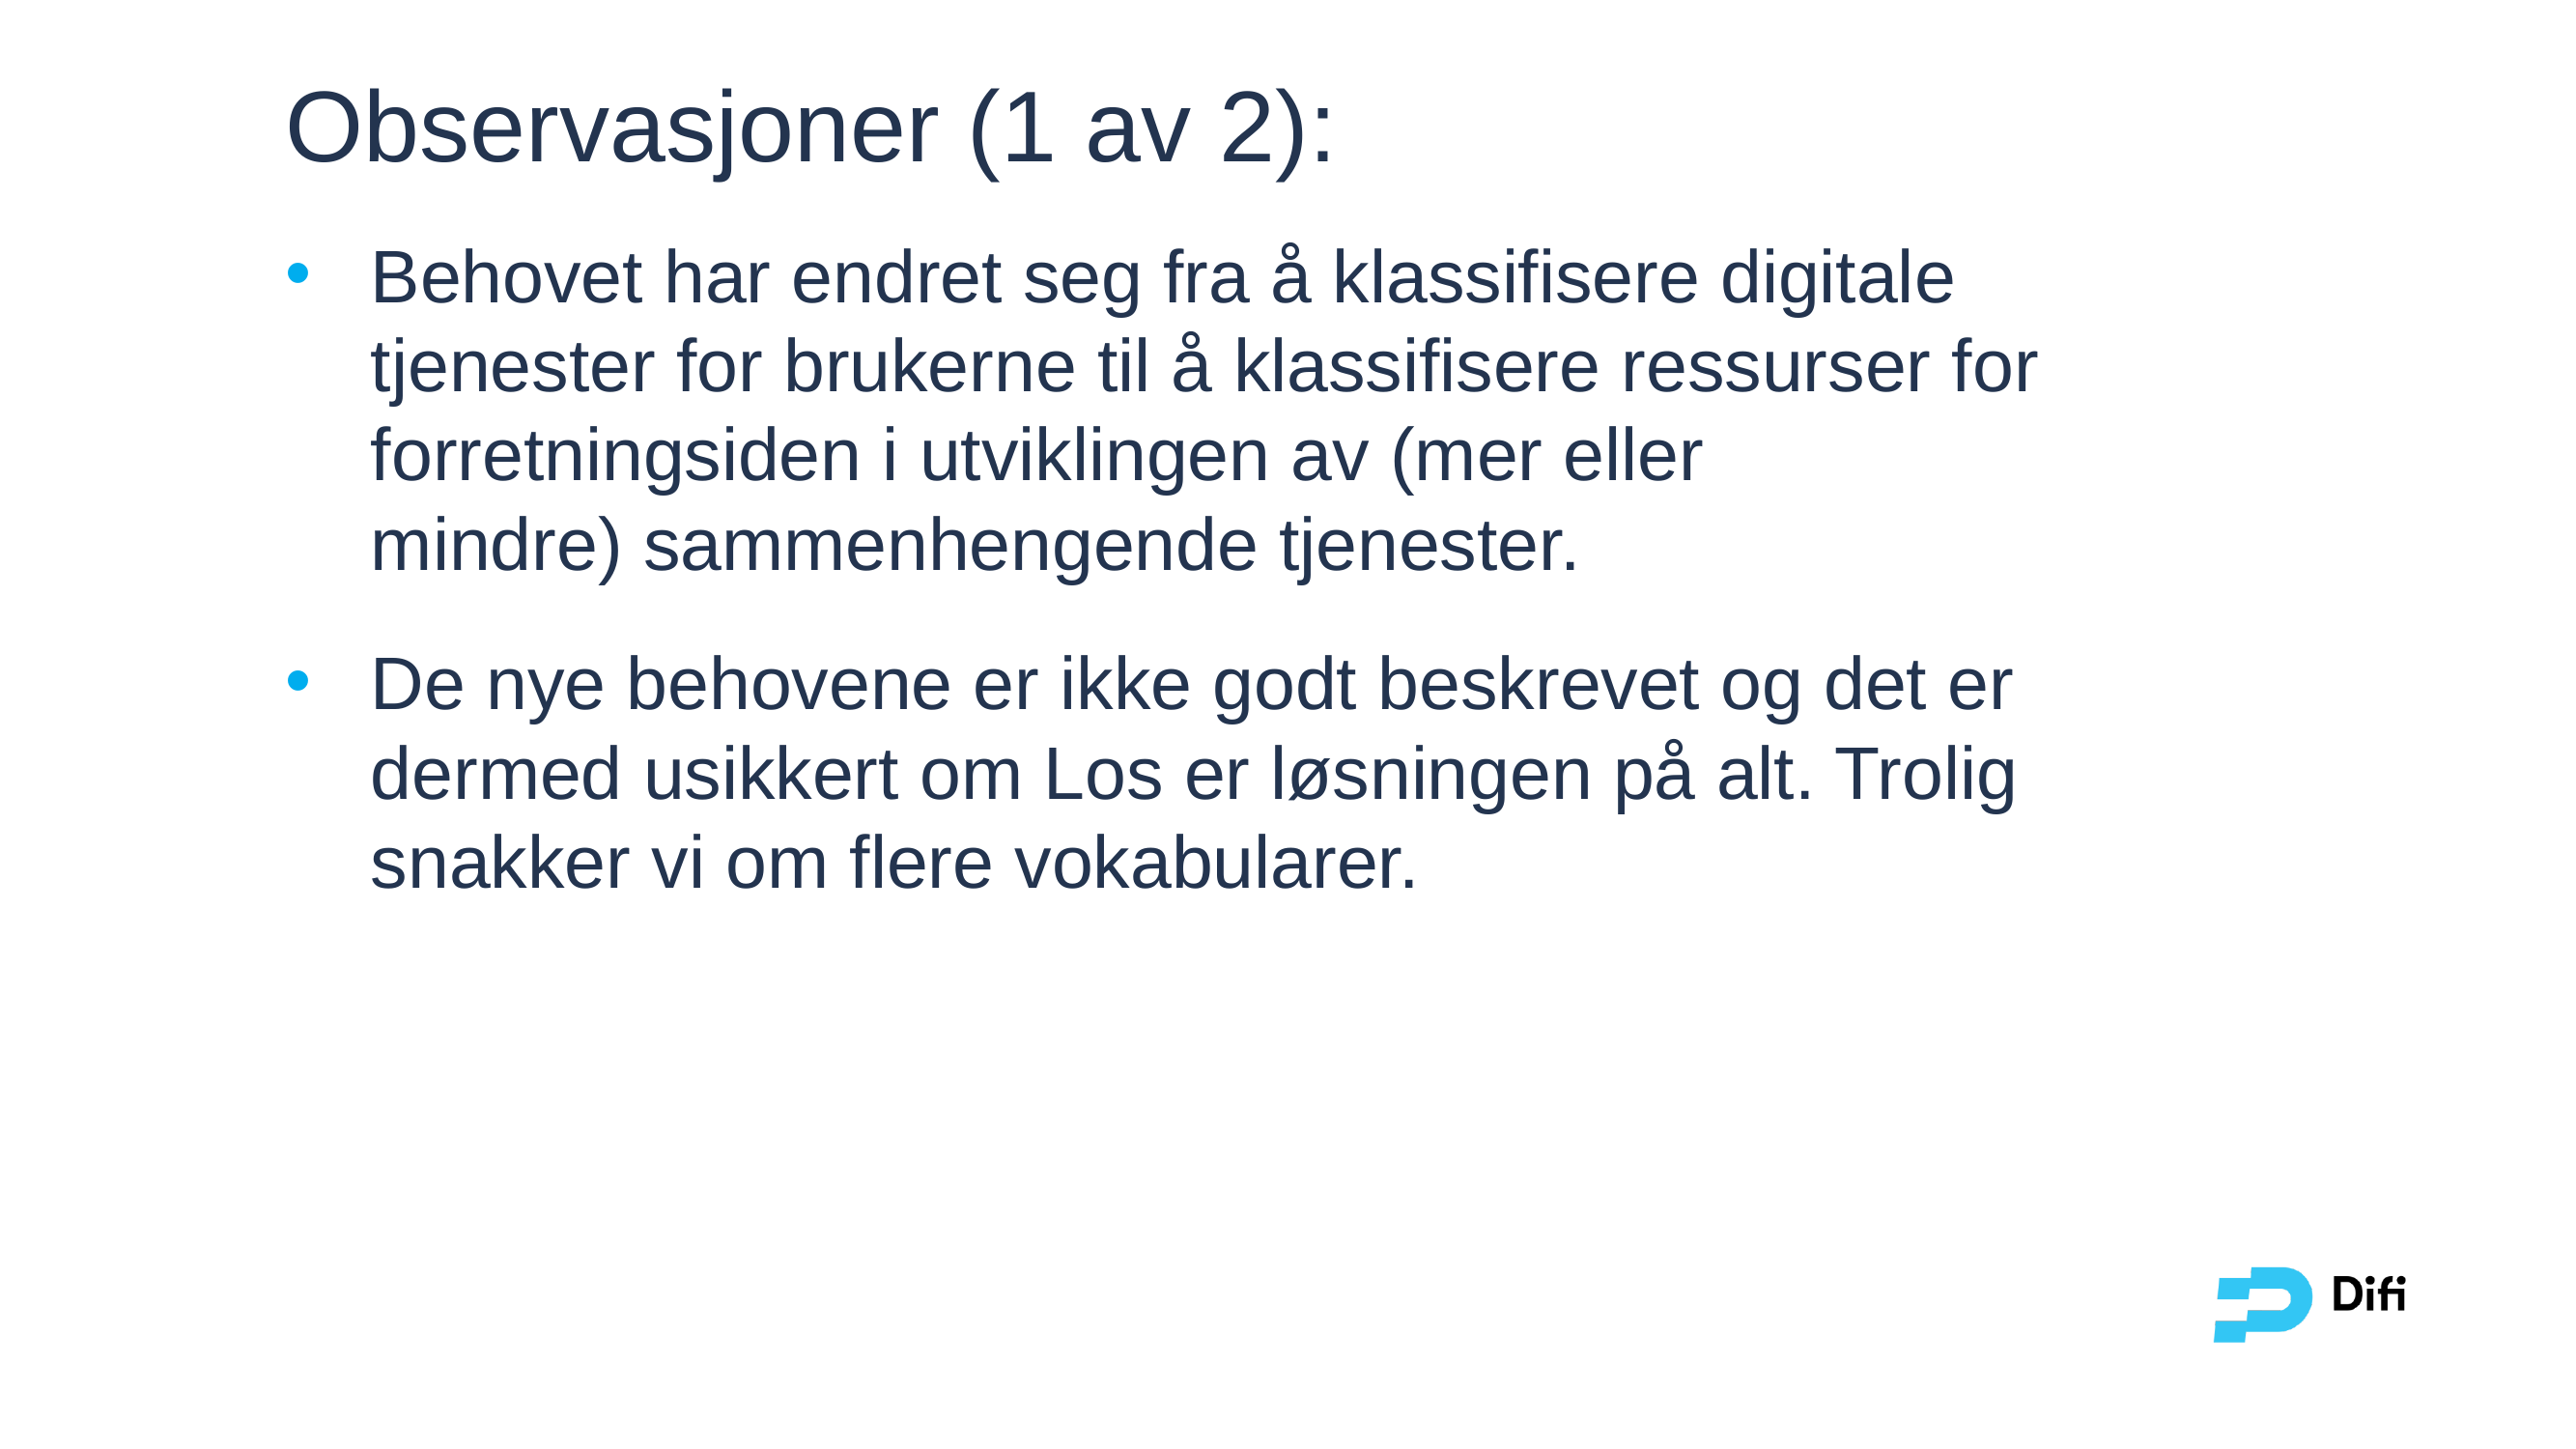

# Observasjoner (1 av 2):
Behovet har endret seg fra å klassifisere digitale tjenester for brukerne til å klassifisere ressurser for forretningsiden i utviklingen av (mer eller mindre) sammenhengende tjenester.
De nye behovene er ikke godt beskrevet og det er dermed usikkert om Los er løsningen på alt. Trolig snakker vi om flere vokabularer.